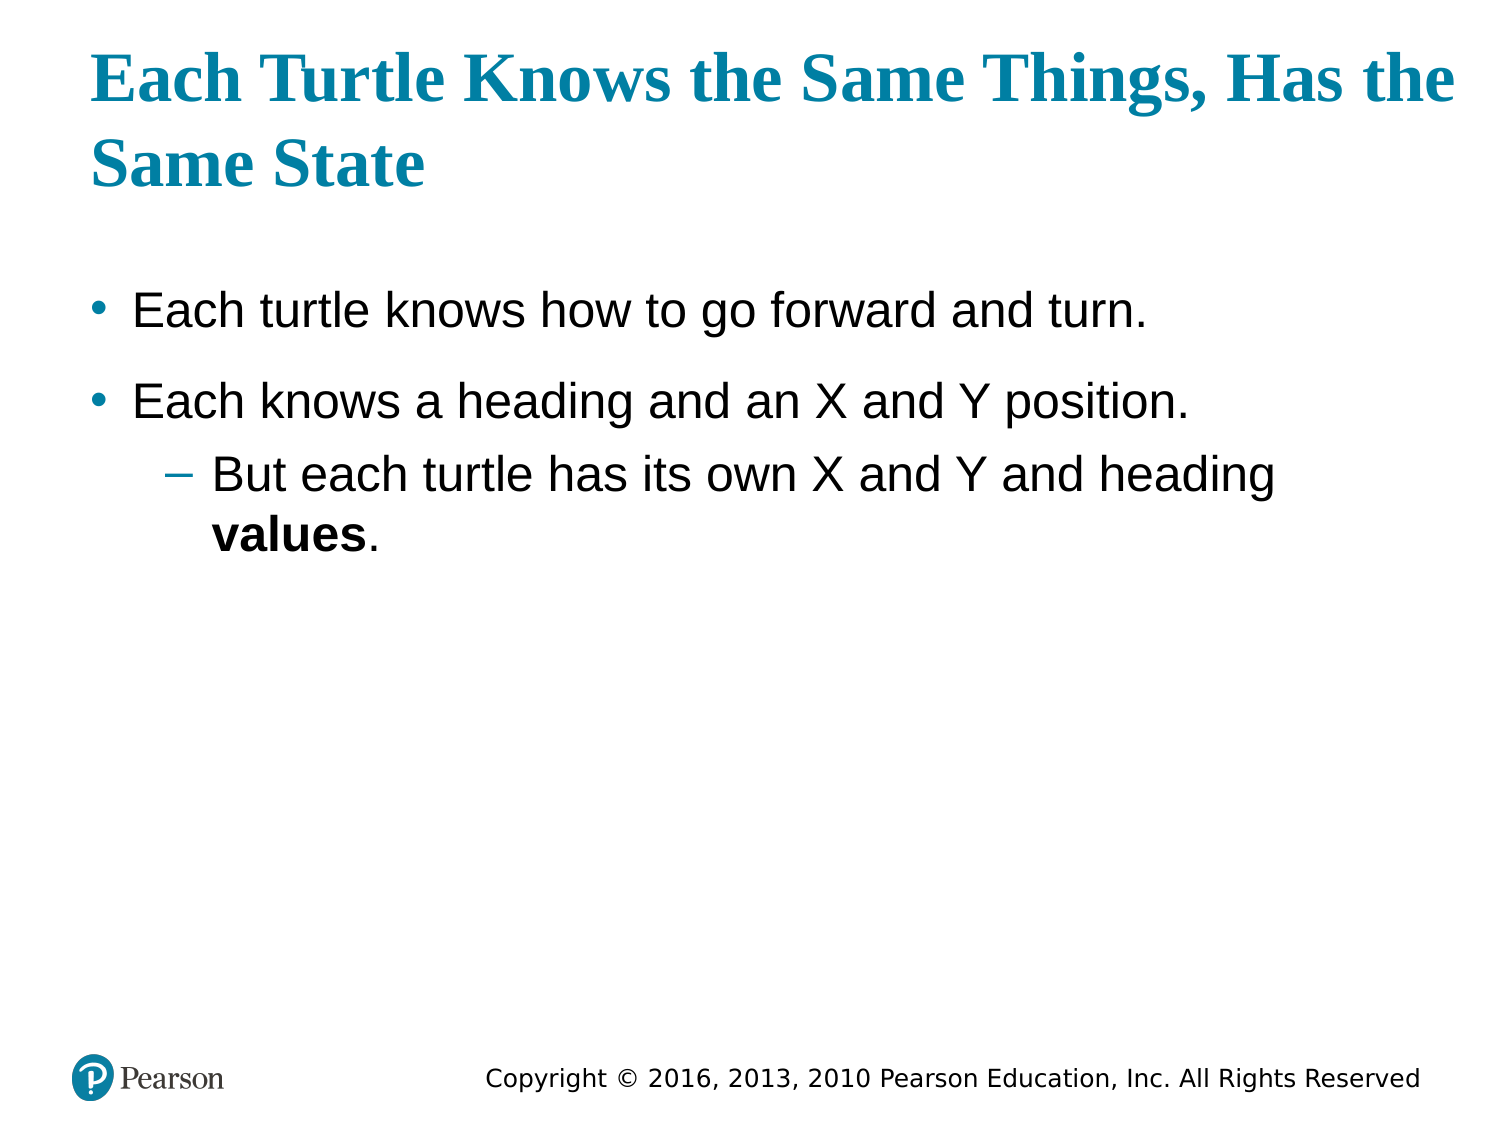

# Each Turtle Knows the Same Things, Has the Same State
Each turtle knows how to go forward and turn.
Each knows a heading and an X and Y position.
But each turtle has its own X and Y and heading values.